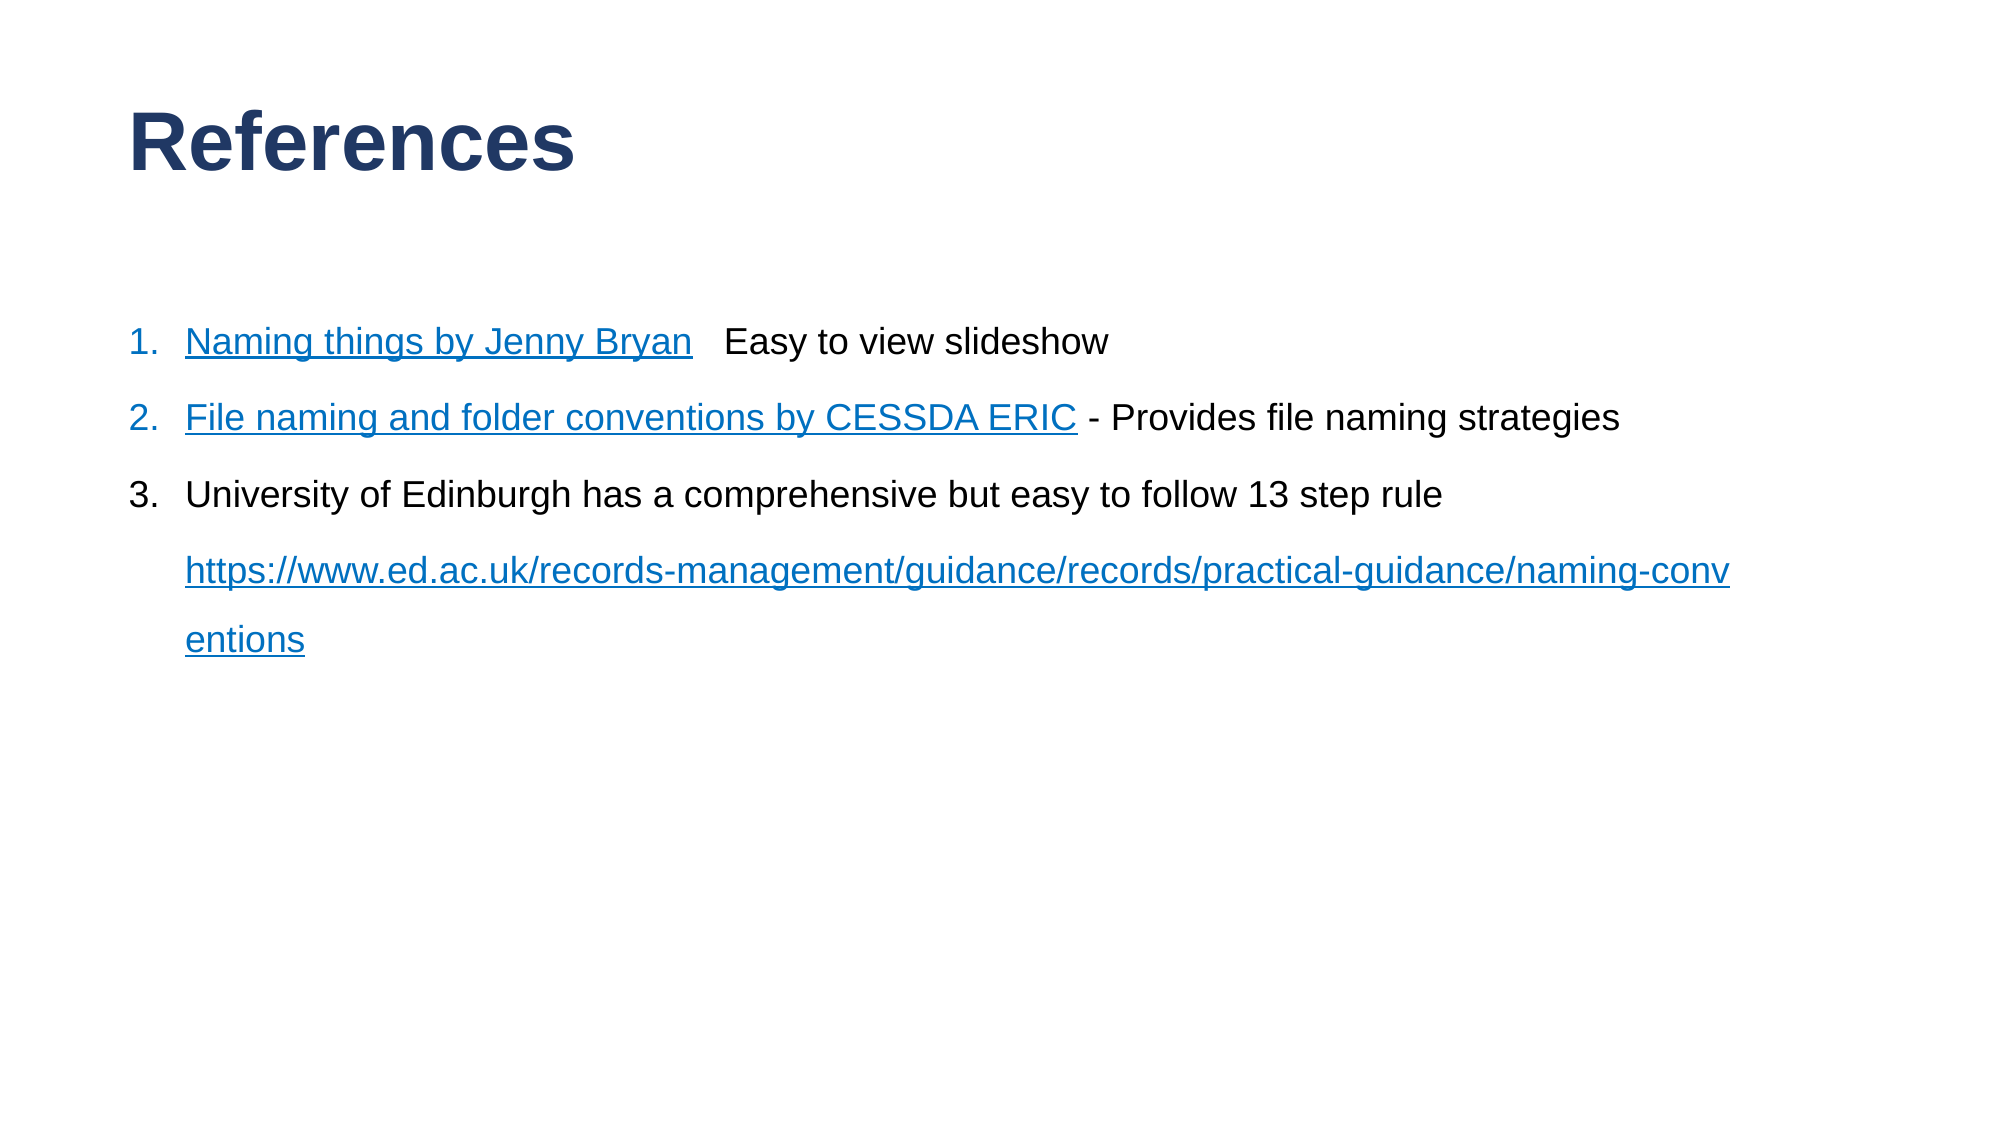

References
Naming things by Jenny Bryan   Easy to view slideshow
File naming and folder conventions by CESSDA ERIC - Provides file naming strategies
University of Edinburgh has a comprehensive but easy to follow 13 step rule https://www.ed.ac.uk/records-management/guidance/records/practical-guidance/naming-conventions